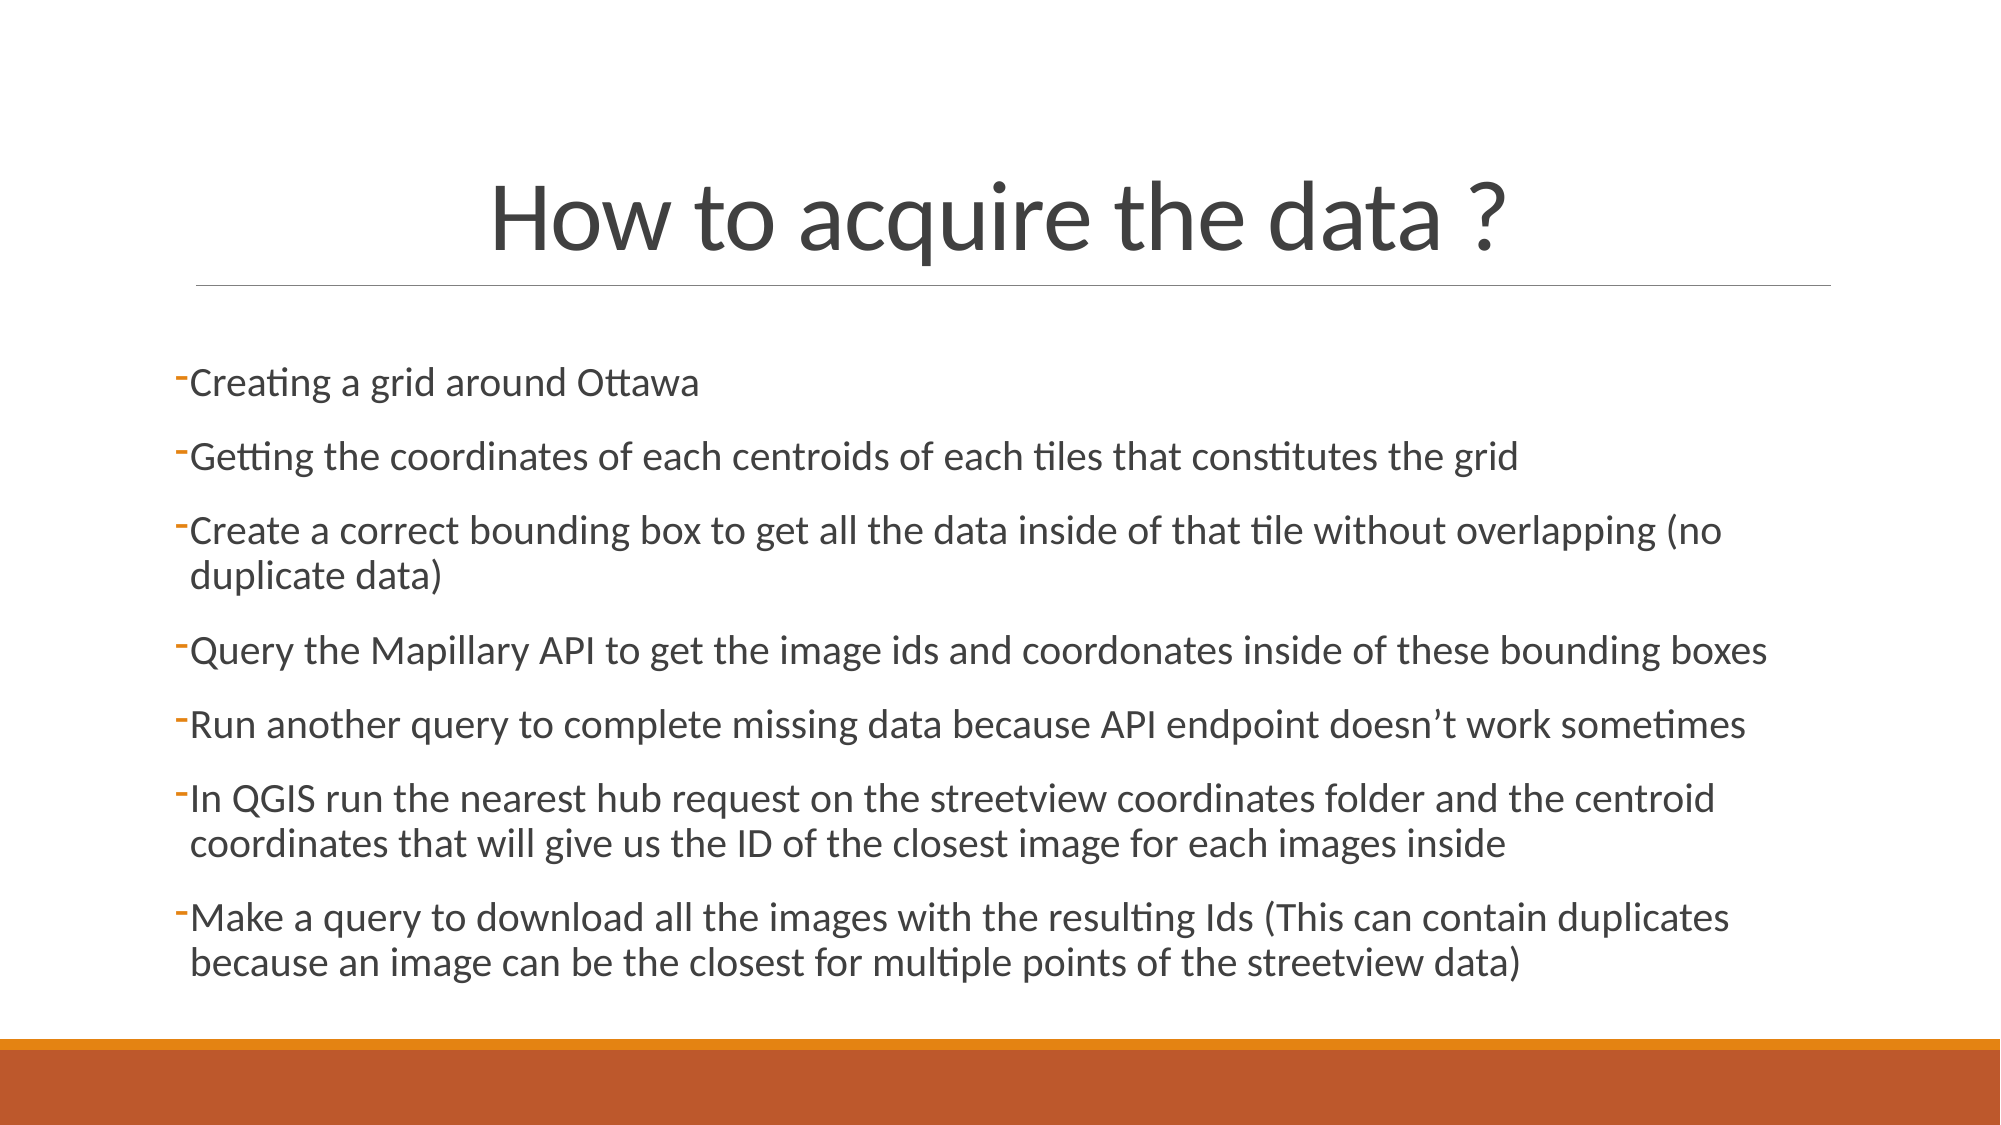

# How to acquire the data ?
Creating a grid around Ottawa
Getting the coordinates of each centroids of each tiles that constitutes the grid
Create a correct bounding box to get all the data inside of that tile without overlapping (no duplicate data)
Query the Mapillary API to get the image ids and coordonates inside of these bounding boxes
Run another query to complete missing data because API endpoint doesn’t work sometimes
In QGIS run the nearest hub request on the streetview coordinates folder and the centroid coordinates that will give us the ID of the closest image for each images inside
Make a query to download all the images with the resulting Ids (This can contain duplicates because an image can be the closest for multiple points of the streetview data)